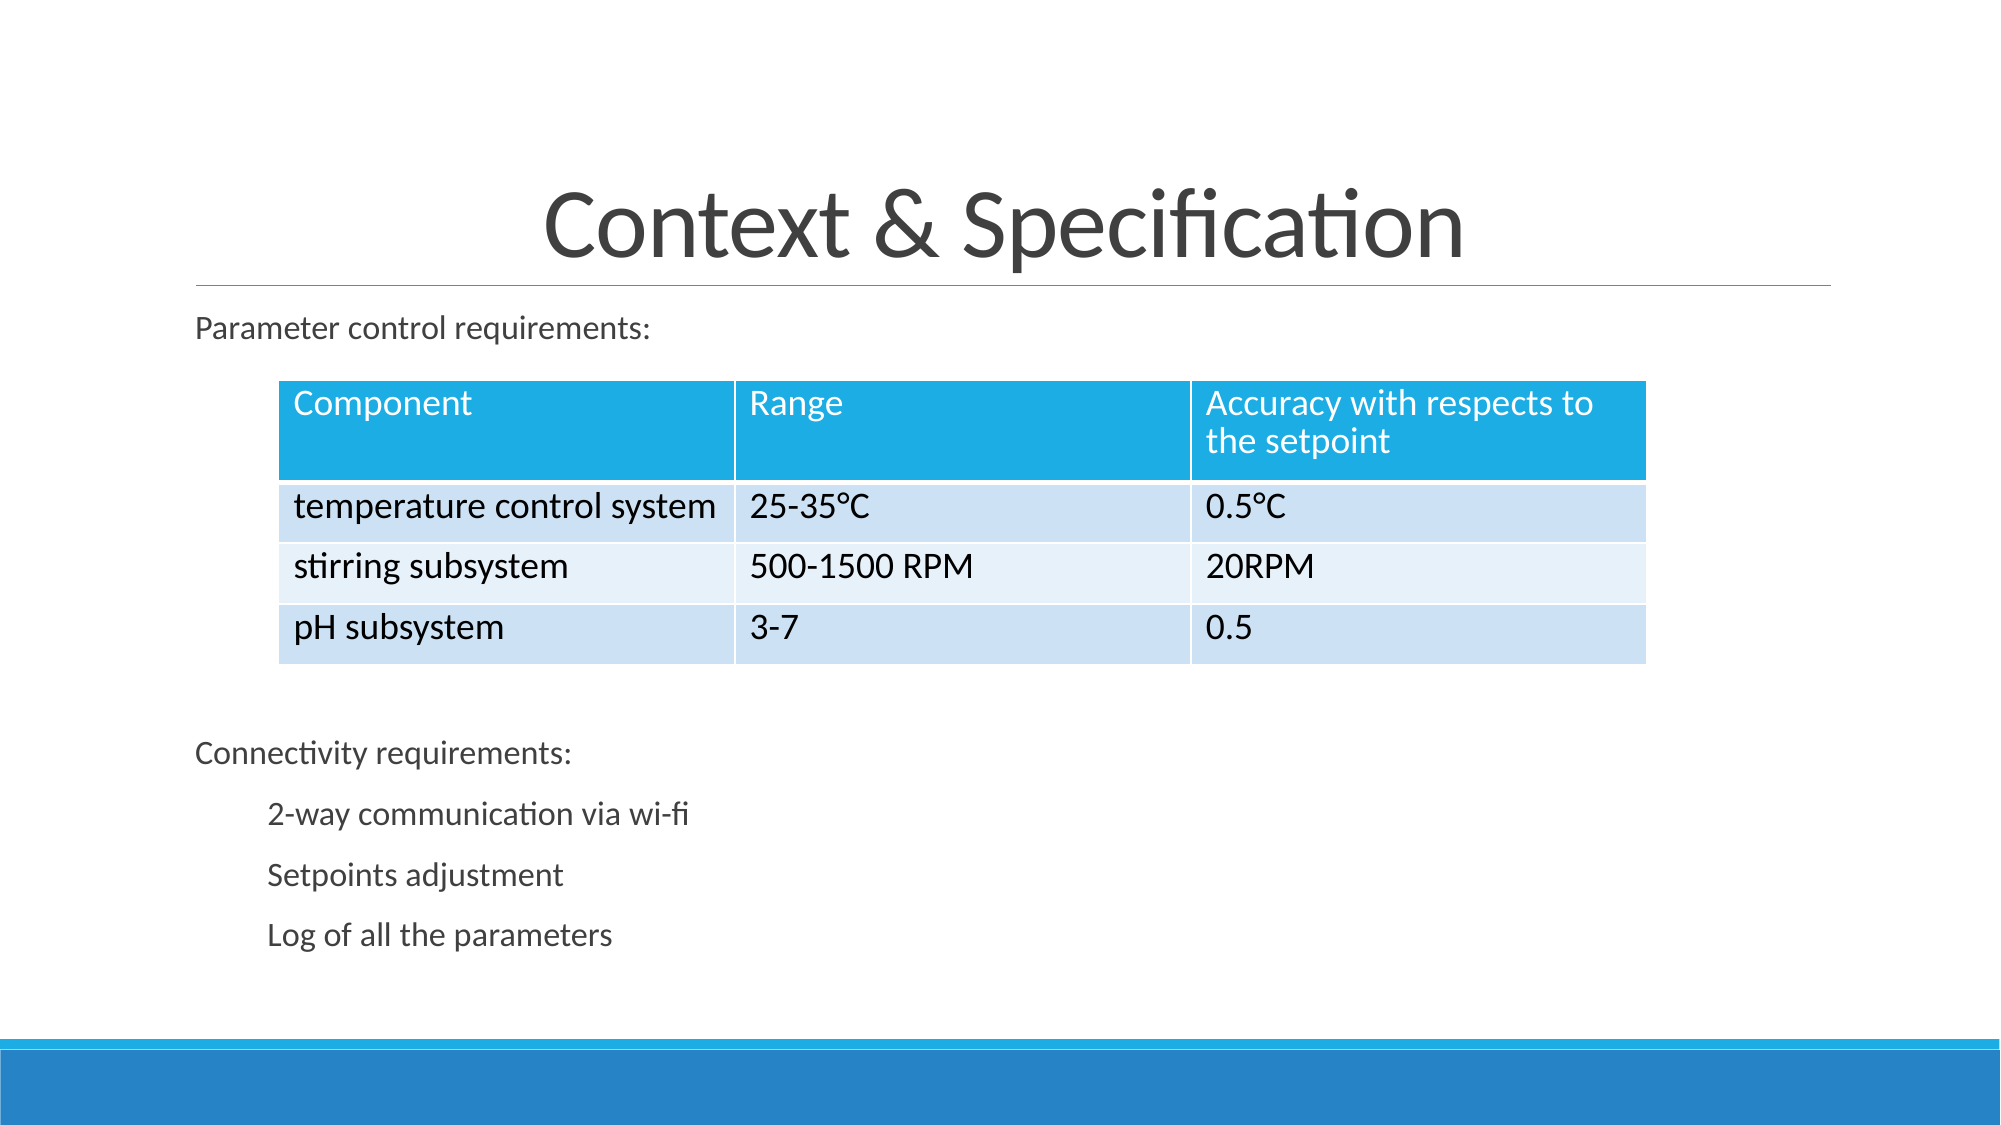

# Context & Specification
Parameter control requirements:

Connectivity requirements:
2-way communication via wi-fi
Setpoints adjustment
Log of all the parameters
| Component | Range | Accuracy with respects to the setpoint |
| --- | --- | --- |
| temperature control system | 25-35°C | 0.5°C |
| stirring subsystem | 500-1500 RPM | 20RPM |
| pH subsystem | 3-7 | 0.5 |